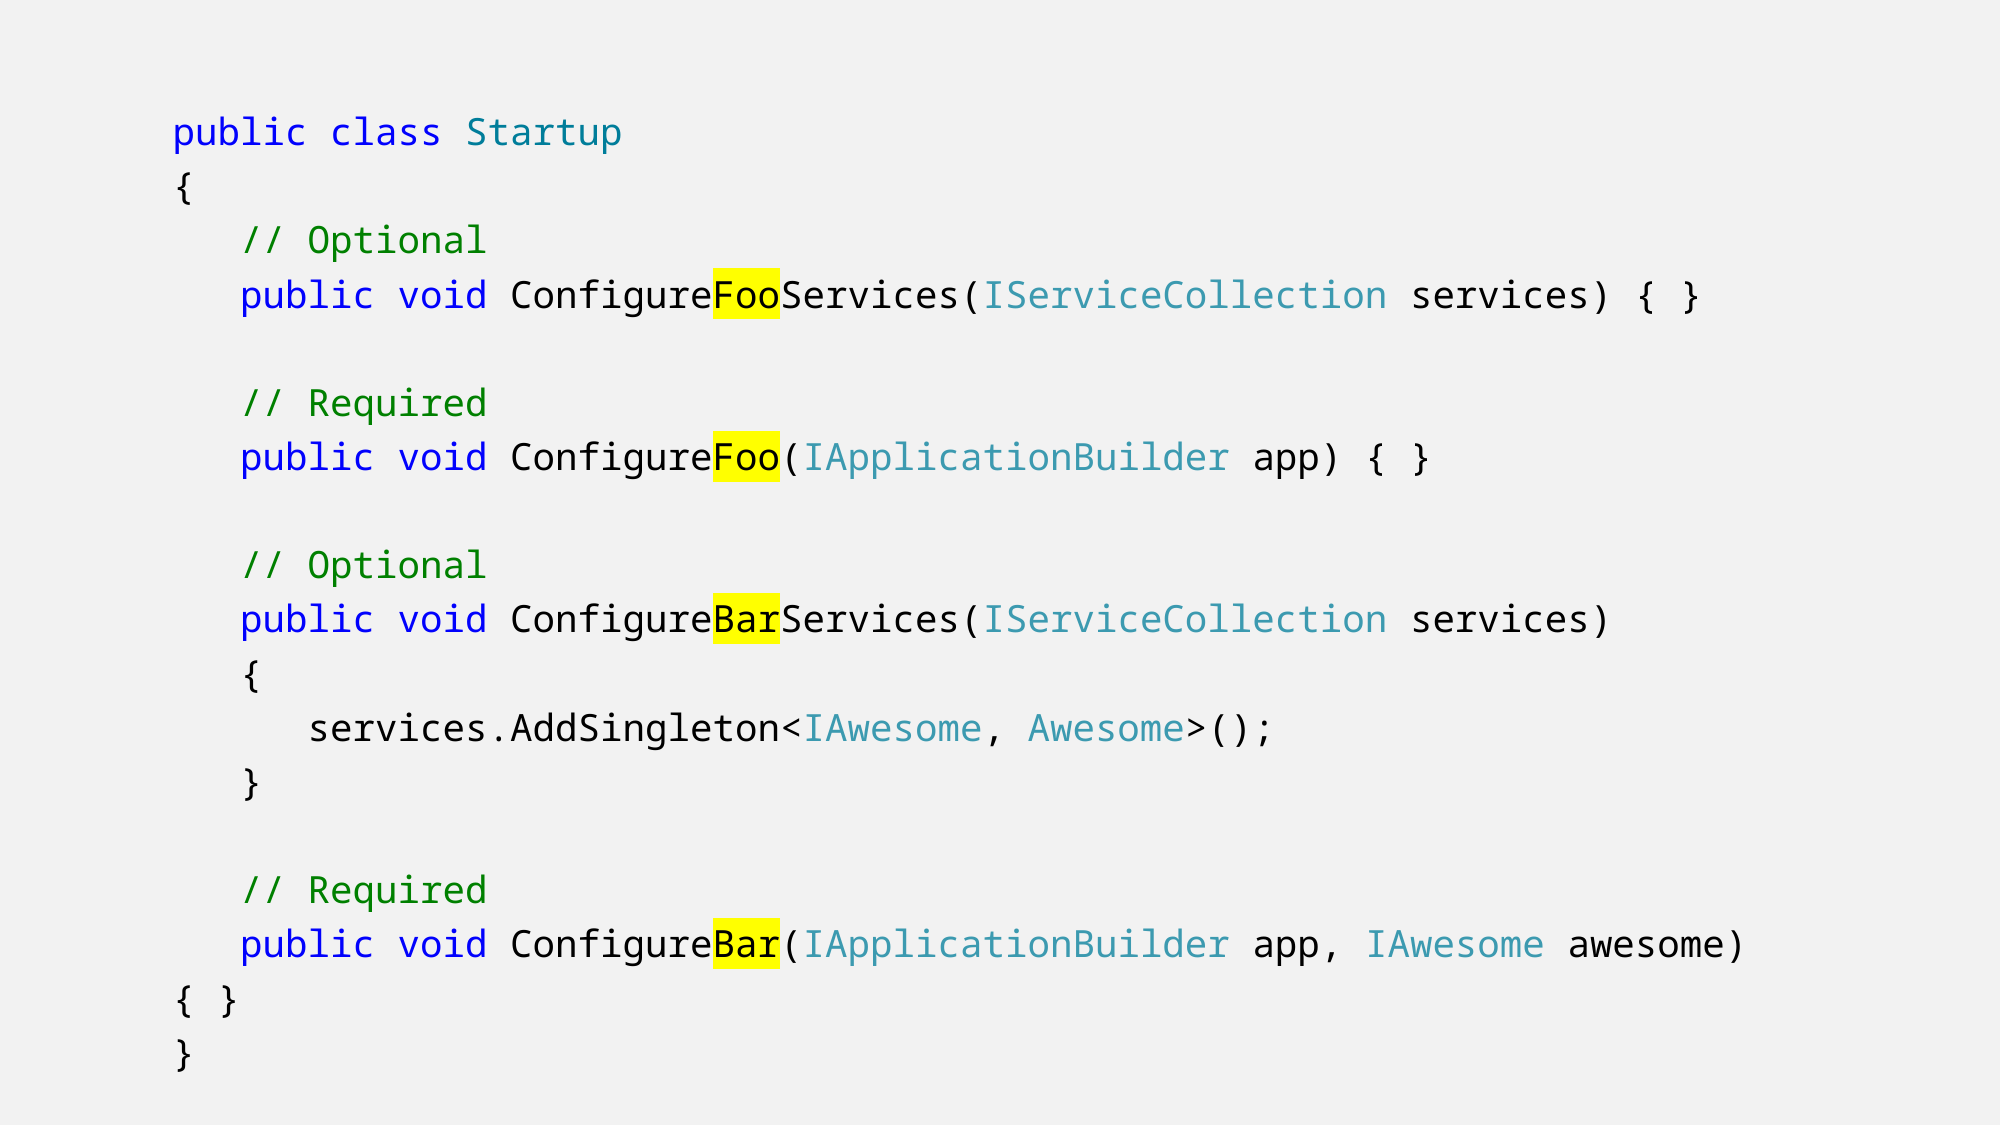

public class Startup
{
   // Optional
   public void ConfigureFooServices(IServiceCollection services) { }

   // Required
   public void ConfigureFoo(IApplicationBuilder app) { }

   // Optional
   public void ConfigureBarServices(IServiceCollection services)
   {
      services.AddSingleton<IAwesome, Awesome>();
   }

   // Required
   public void ConfigureBar(IApplicationBuilder app, IAwesome awesome) { }
}